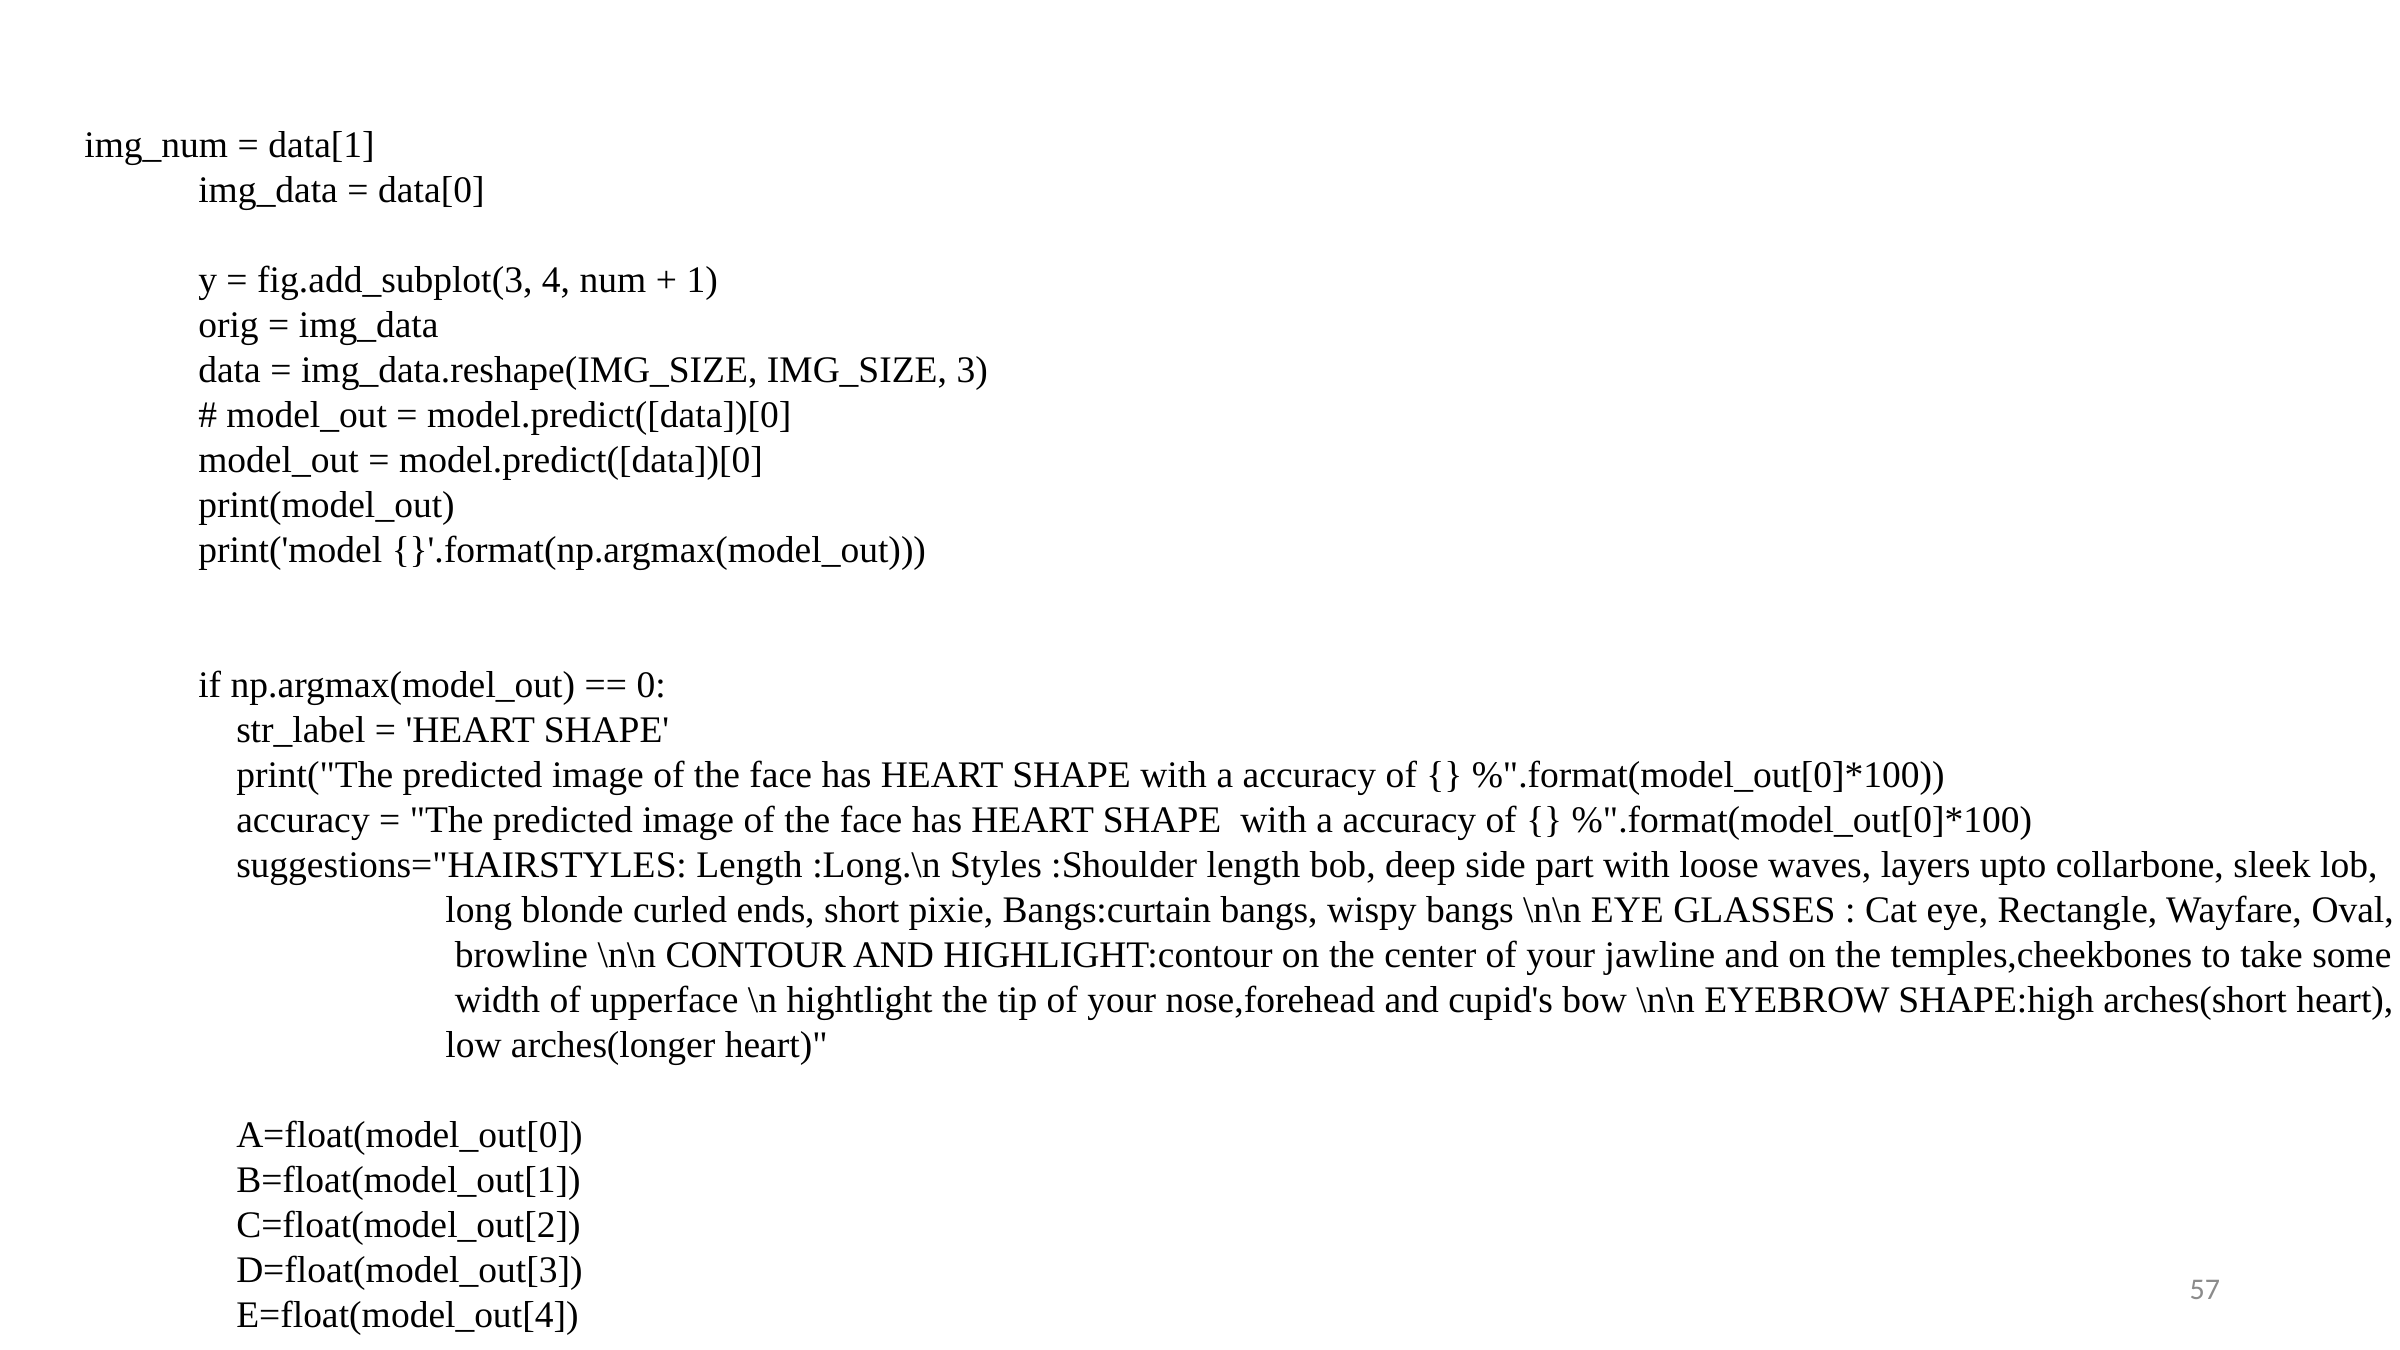

img_num = data[1]
            img_data = data[0]
            y = fig.add_subplot(3, 4, num + 1)
            orig = img_data
            data = img_data.reshape(IMG_SIZE, IMG_SIZE, 3)
            # model_out = model.predict([data])[0]
            model_out = model.predict([data])[0]
            print(model_out)
            print('model {}'.format(np.argmax(model_out)))

            if np.argmax(model_out) == 0:
                str_label = 'HEART SHAPE'
                print("The predicted image of the face has HEART SHAPE with a accuracy of {} %".format(model_out[0]*100))
                accuracy = "The predicted image of the face has HEART SHAPE  with a accuracy of {} %".format(model_out[0]*100)
                suggestions="HAIRSTYLES: Length :Long.\n Styles :Shoulder length bob, deep side part with loose waves, layers upto collarbone, sleek lob,
                                      long blonde curled ends, short pixie, Bangs:curtain bangs, wispy bangs \n\n EYE GLASSES : Cat eye, Rectangle, Wayfare, Oval,
                                       browline \n\n CONTOUR AND HIGHLIGHT:contour on the center of your jawline and on the temples,cheekbones to take some
                                       width of upperface \n hightlight the tip of your nose,forehead and cupid's bow \n\n EYEBROW SHAPE:high arches(short heart),
                                      low arches(longer heart)"
                A=float(model_out[0])
                B=float(model_out[1])
                C=float(model_out[2])
                D=float(model_out[3])
                E=float(model_out[4])

57